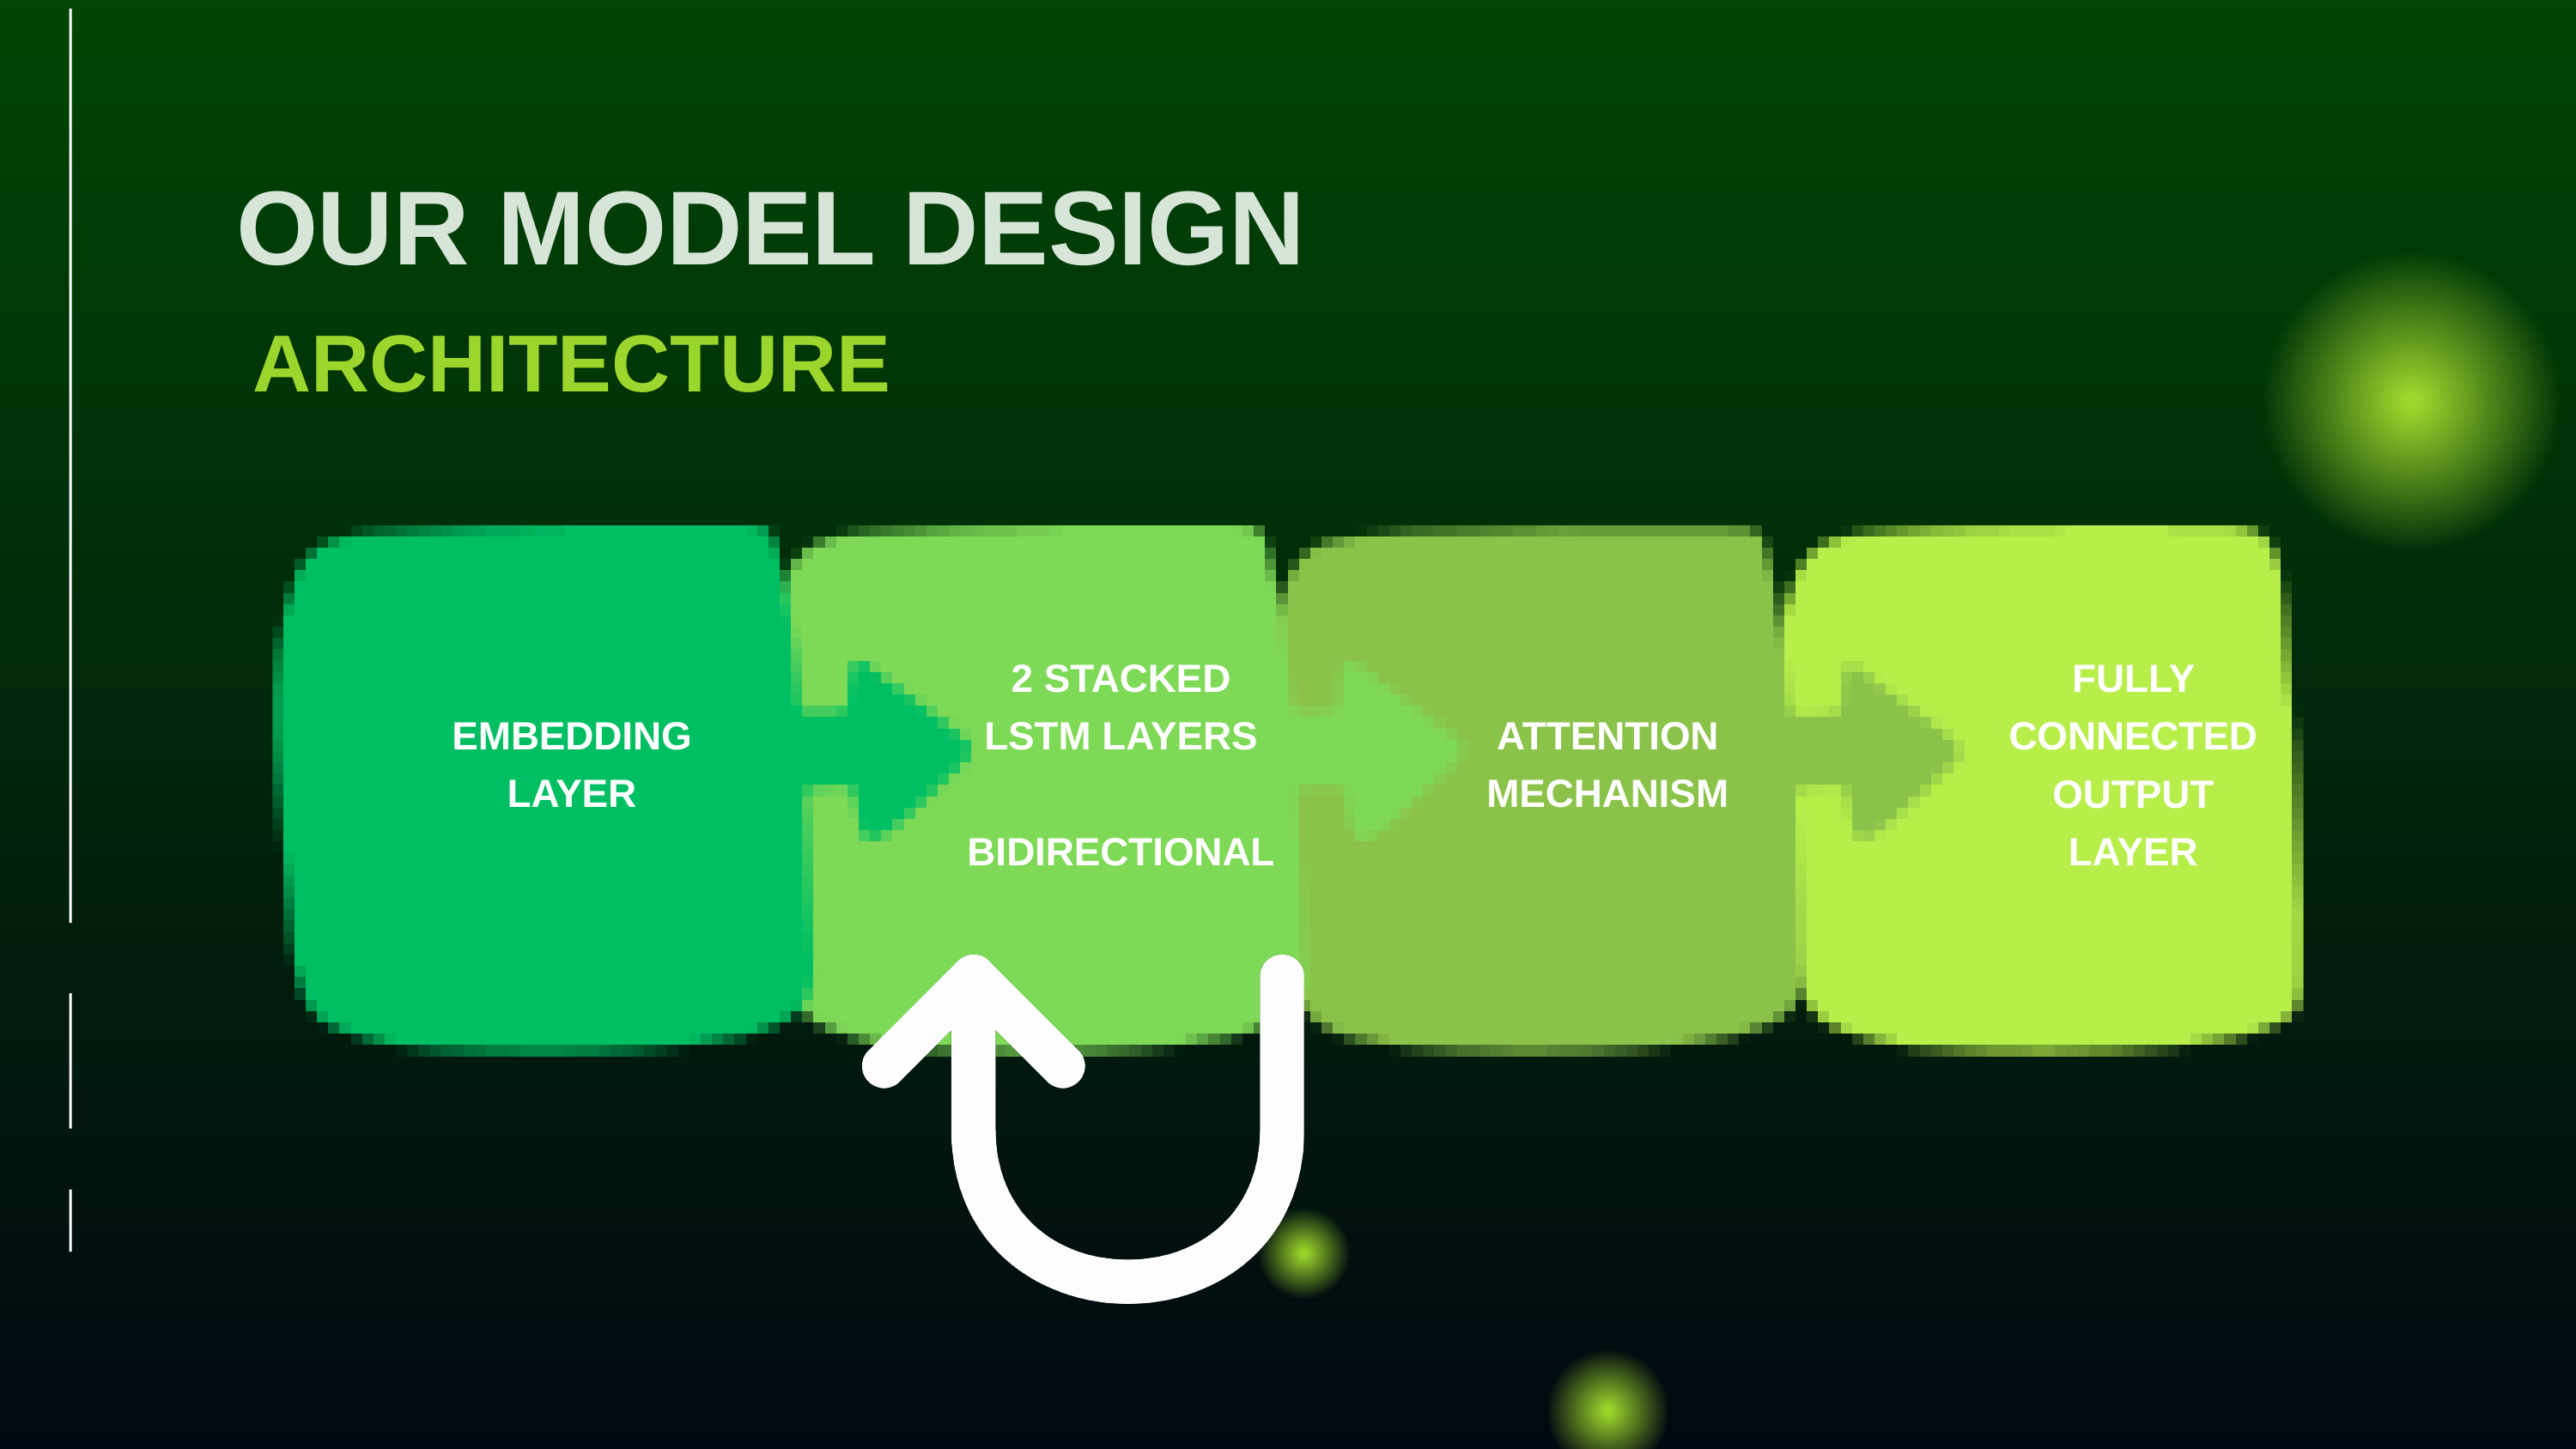

OUR MODEL DESIGN

ARCHITECTURE

2 STACKED LSTM LAYERS
 BIDIRECTIONAL
FULLY CONNECTED OUTPUT LAYER
EMBEDDING LAYER
ATTENTION MECHANISM